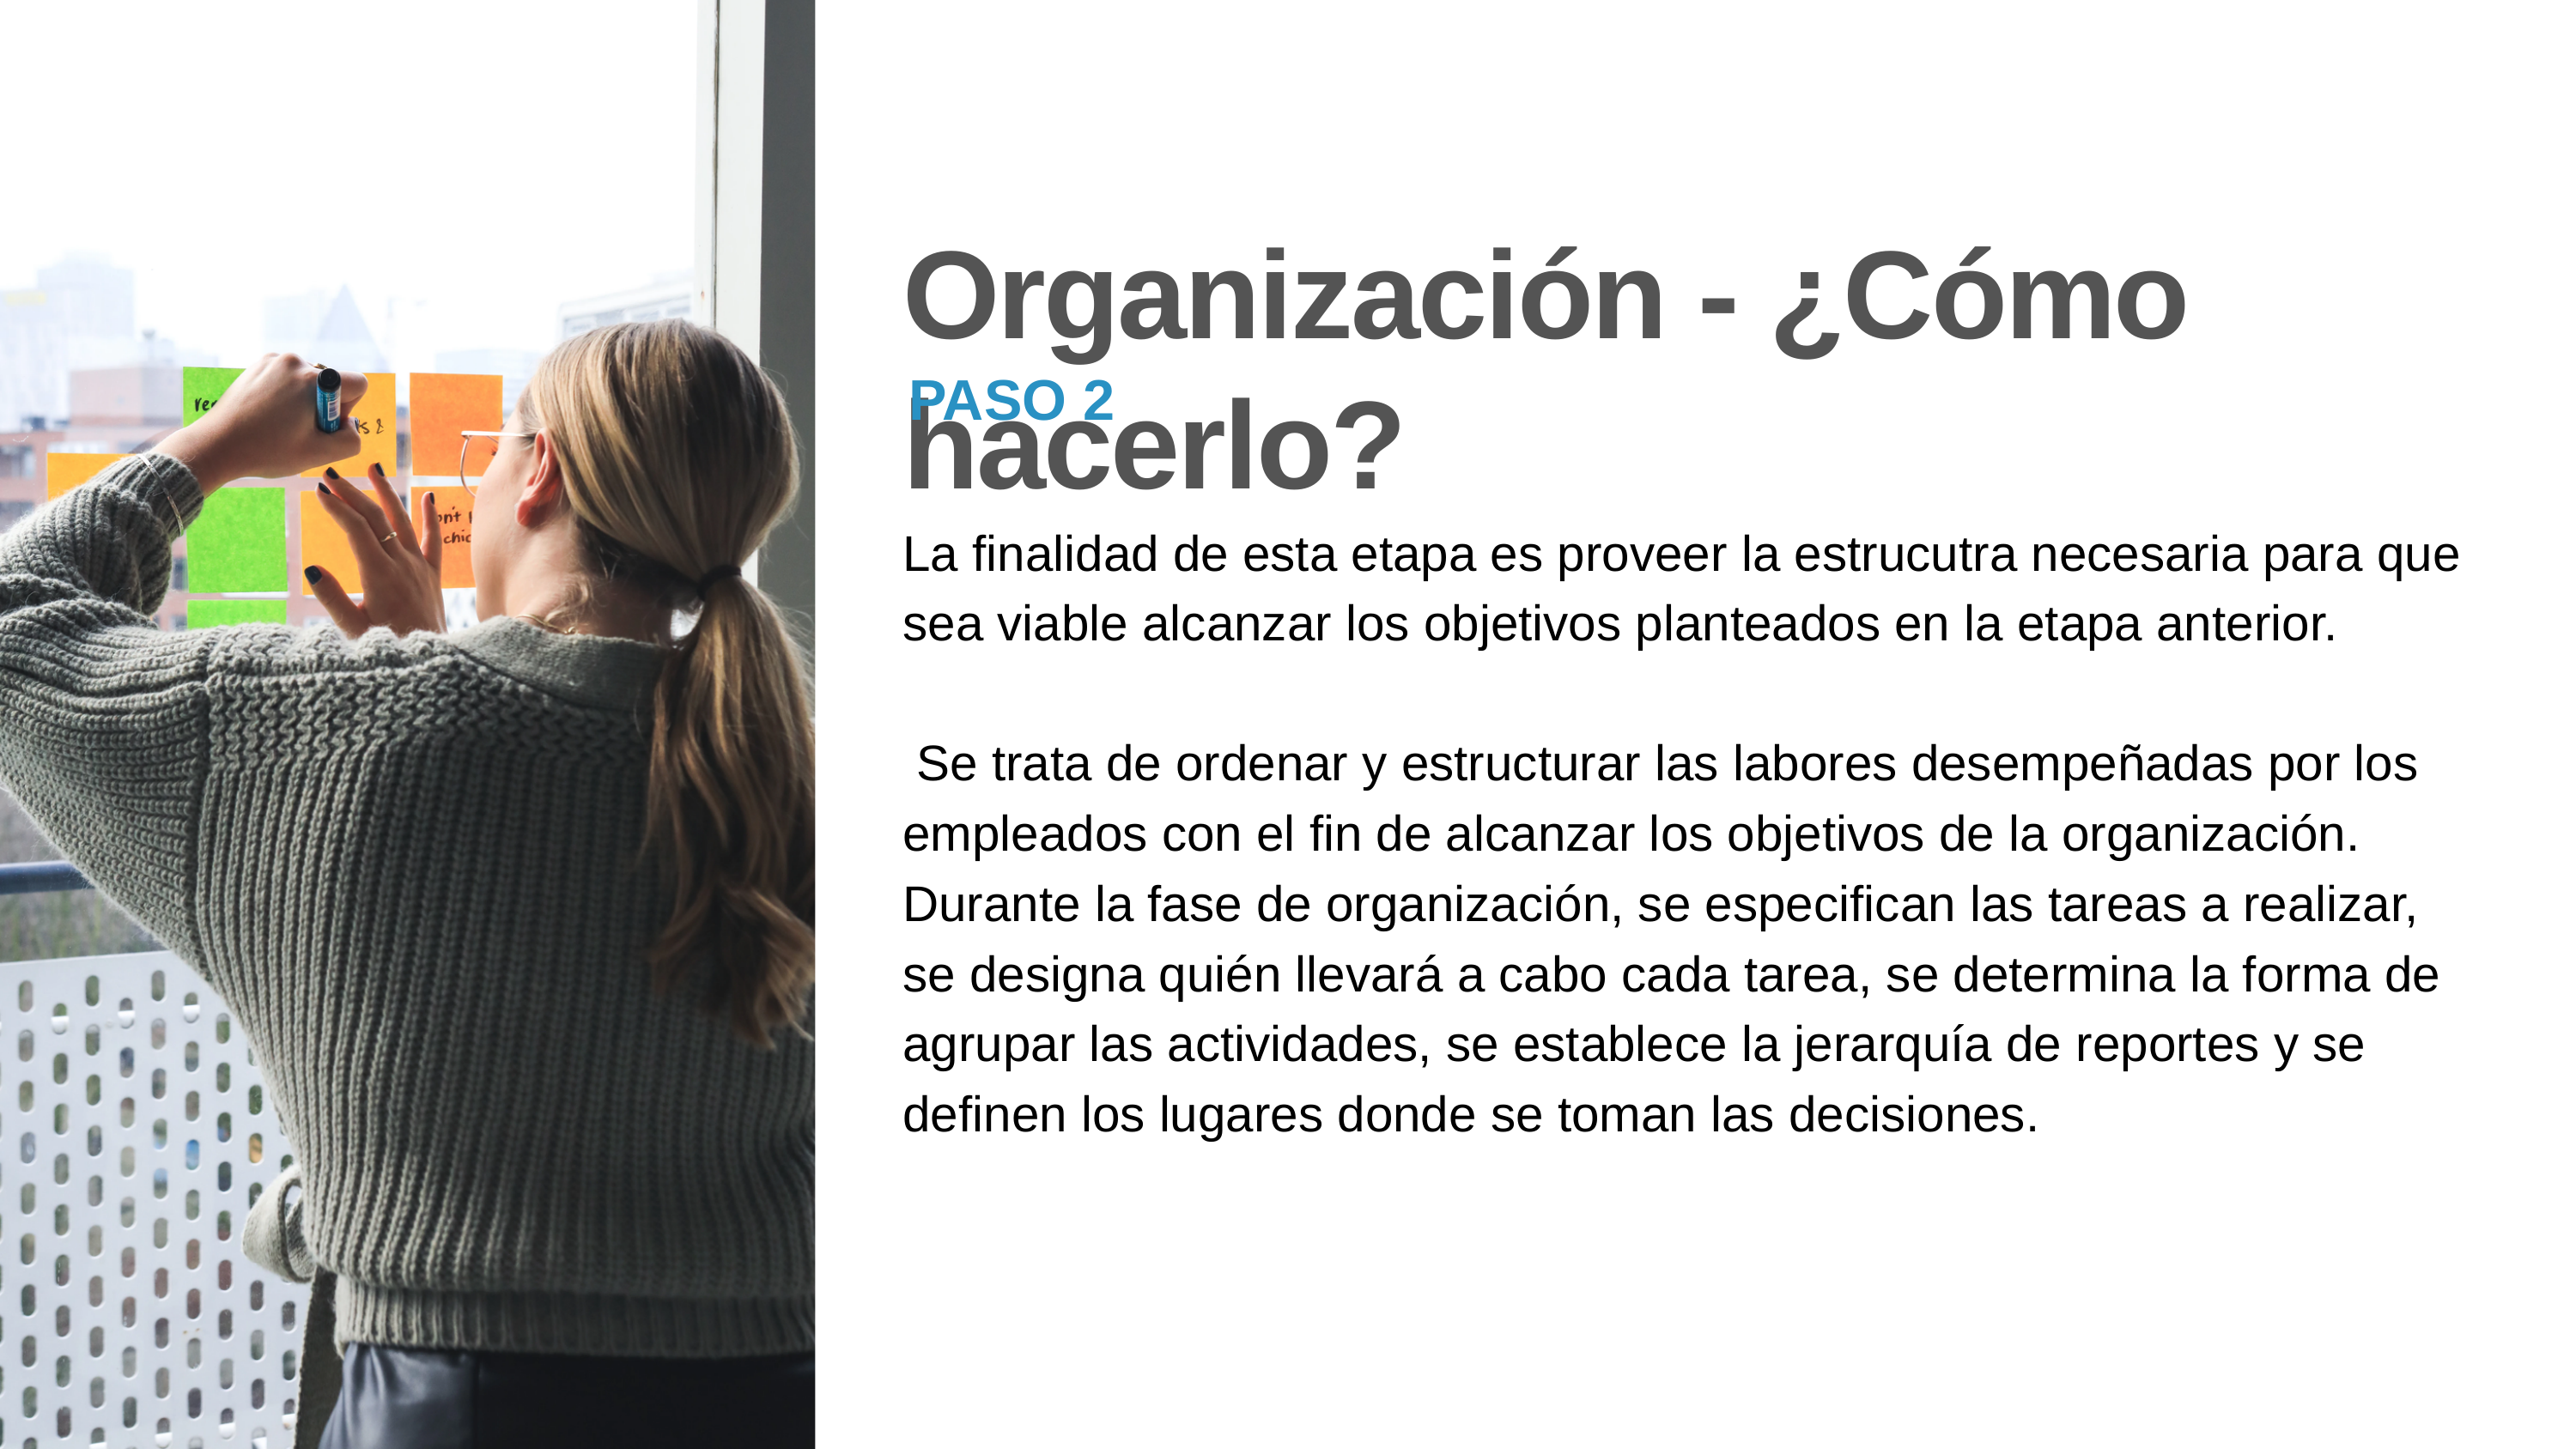

Organización - ¿Cómo hacerlo?
PASO 2
La finalidad de esta etapa es proveer la estrucutra necesaria para que sea viable alcanzar los objetivos planteados en la etapa anterior.

 Se trata de ordenar y estructurar las labores desempeñadas por los empleados con el fin de alcanzar los objetivos de la organización. Durante la fase de organización, se especifican las tareas a realizar, se designa quién llevará a cabo cada tarea, se determina la forma de agrupar las actividades, se establece la jerarquía de reportes y se definen los lugares donde se toman las decisiones.